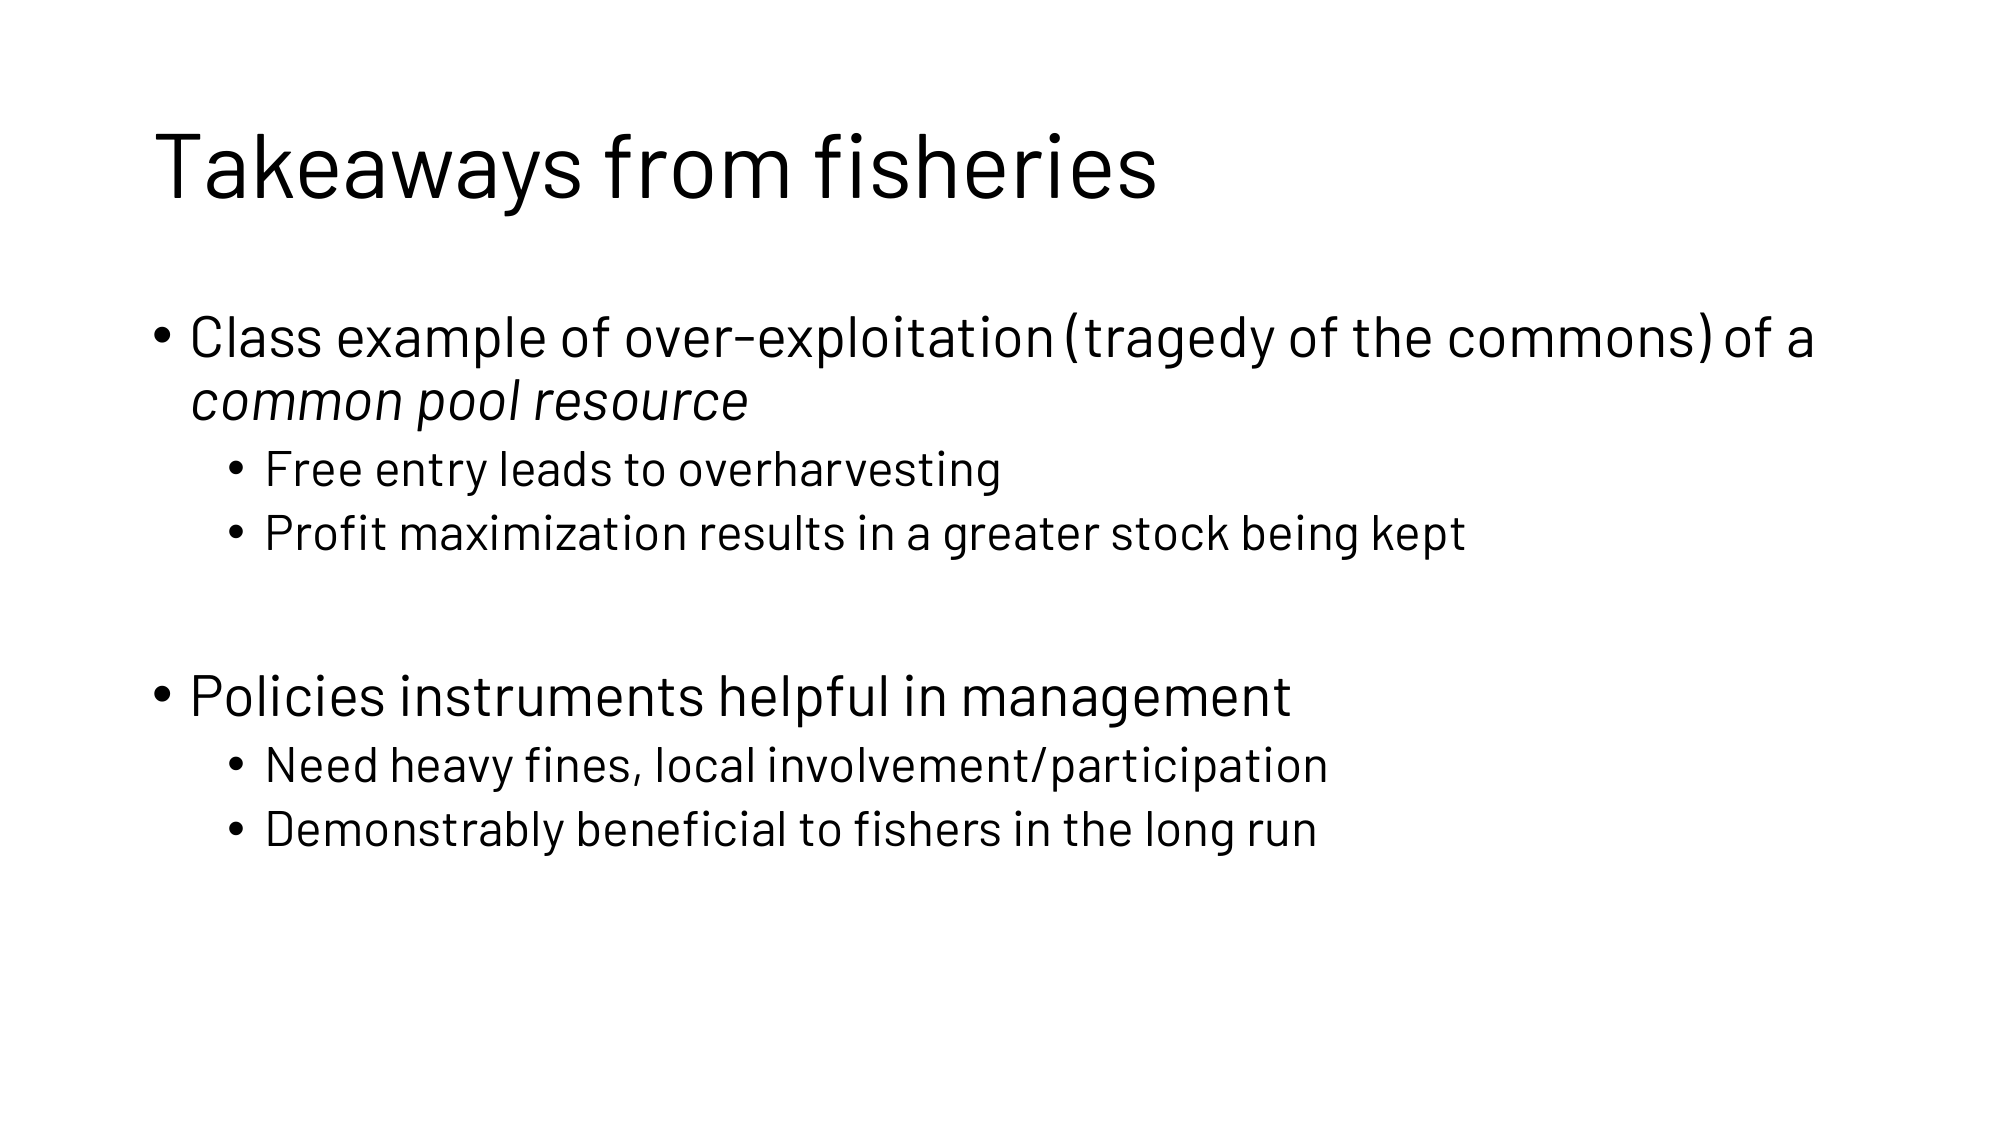

# Takeaways from fisheries
Class example of over-exploitation (tragedy of the commons) of a common pool resource
Free entry leads to overharvesting
Profit maximization results in a greater stock being kept

Policies instruments helpful in management
Need heavy fines, local involvement/participation
Demonstrably beneficial to fishers in the long run